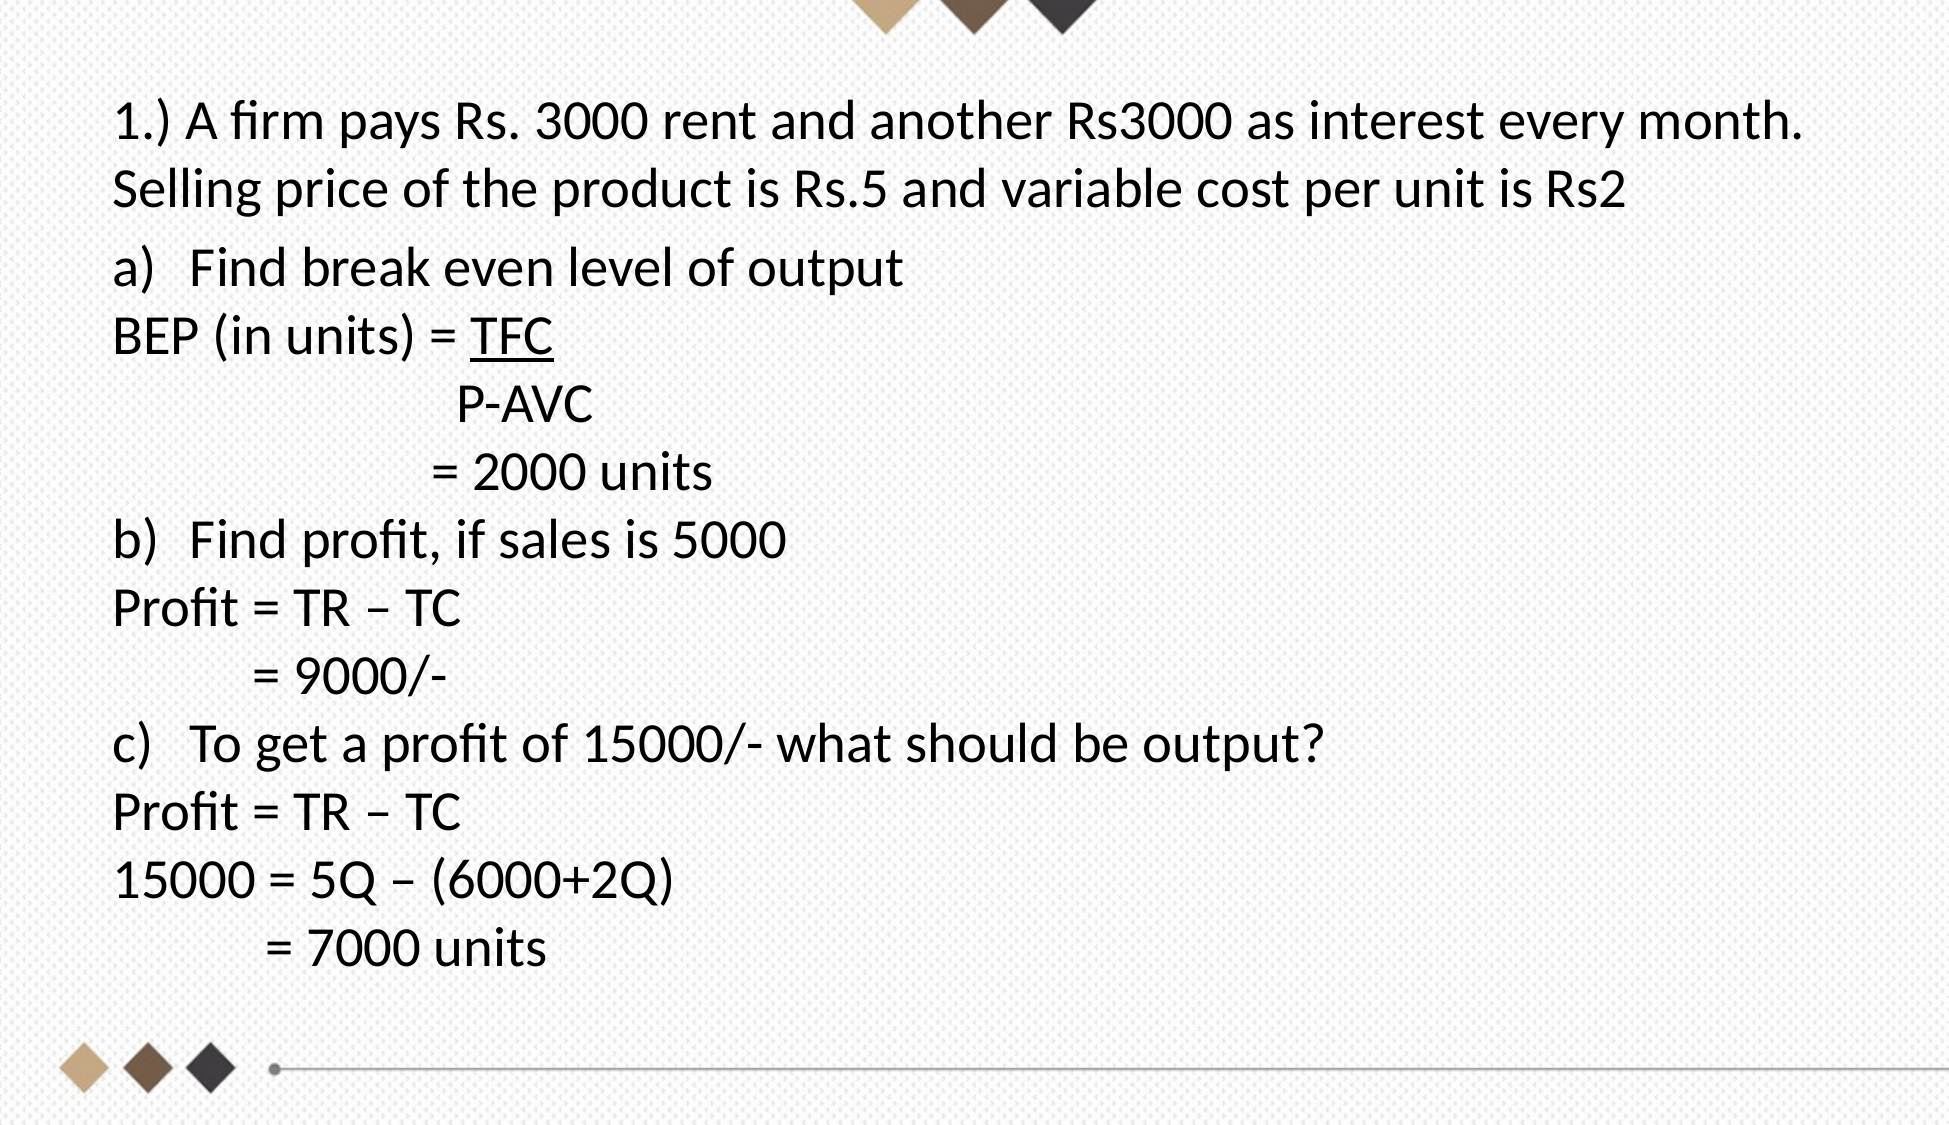

1.) A firm pays Rs. 3000 rent and another Rs3000 as interest every month. Selling price of the product is Rs.5 and variable cost per unit is Rs2
Find break even level of output
BEP (in units) = TFC
                           P-AVC
                         = 2000 units
Find profit, if sales is 5000
Profit = TR – TC
           = 9000/-
To get a profit of 15000/- what should be output?
Profit = TR – TC
15000 = 5Q – (6000+2Q)
            = 7000 units